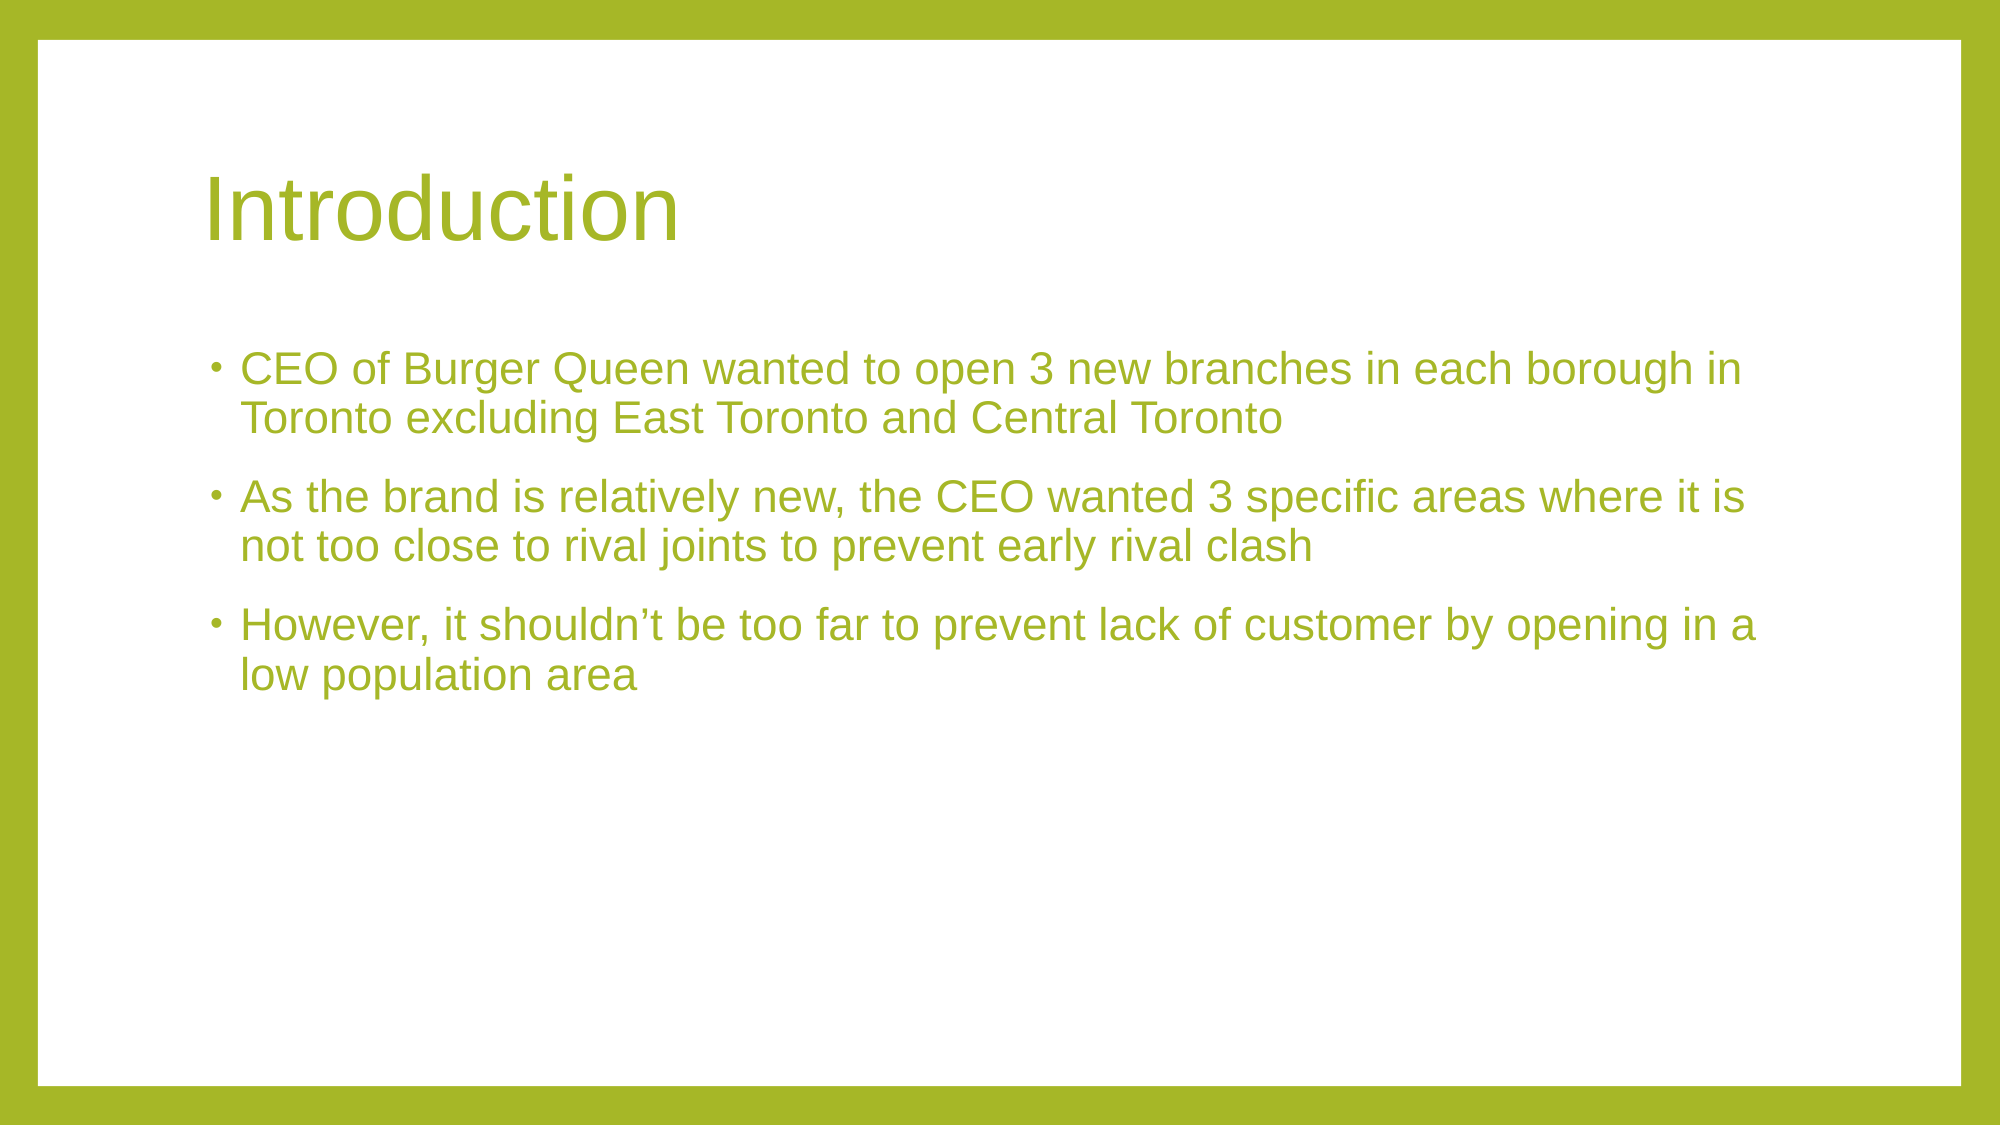

# Introduction
CEO of Burger Queen wanted to open 3 new branches in each borough in Toronto excluding East Toronto and Central Toronto
As the brand is relatively new, the CEO wanted 3 specific areas where it is not too close to rival joints to prevent early rival clash
However, it shouldn’t be too far to prevent lack of customer by opening in a low population area